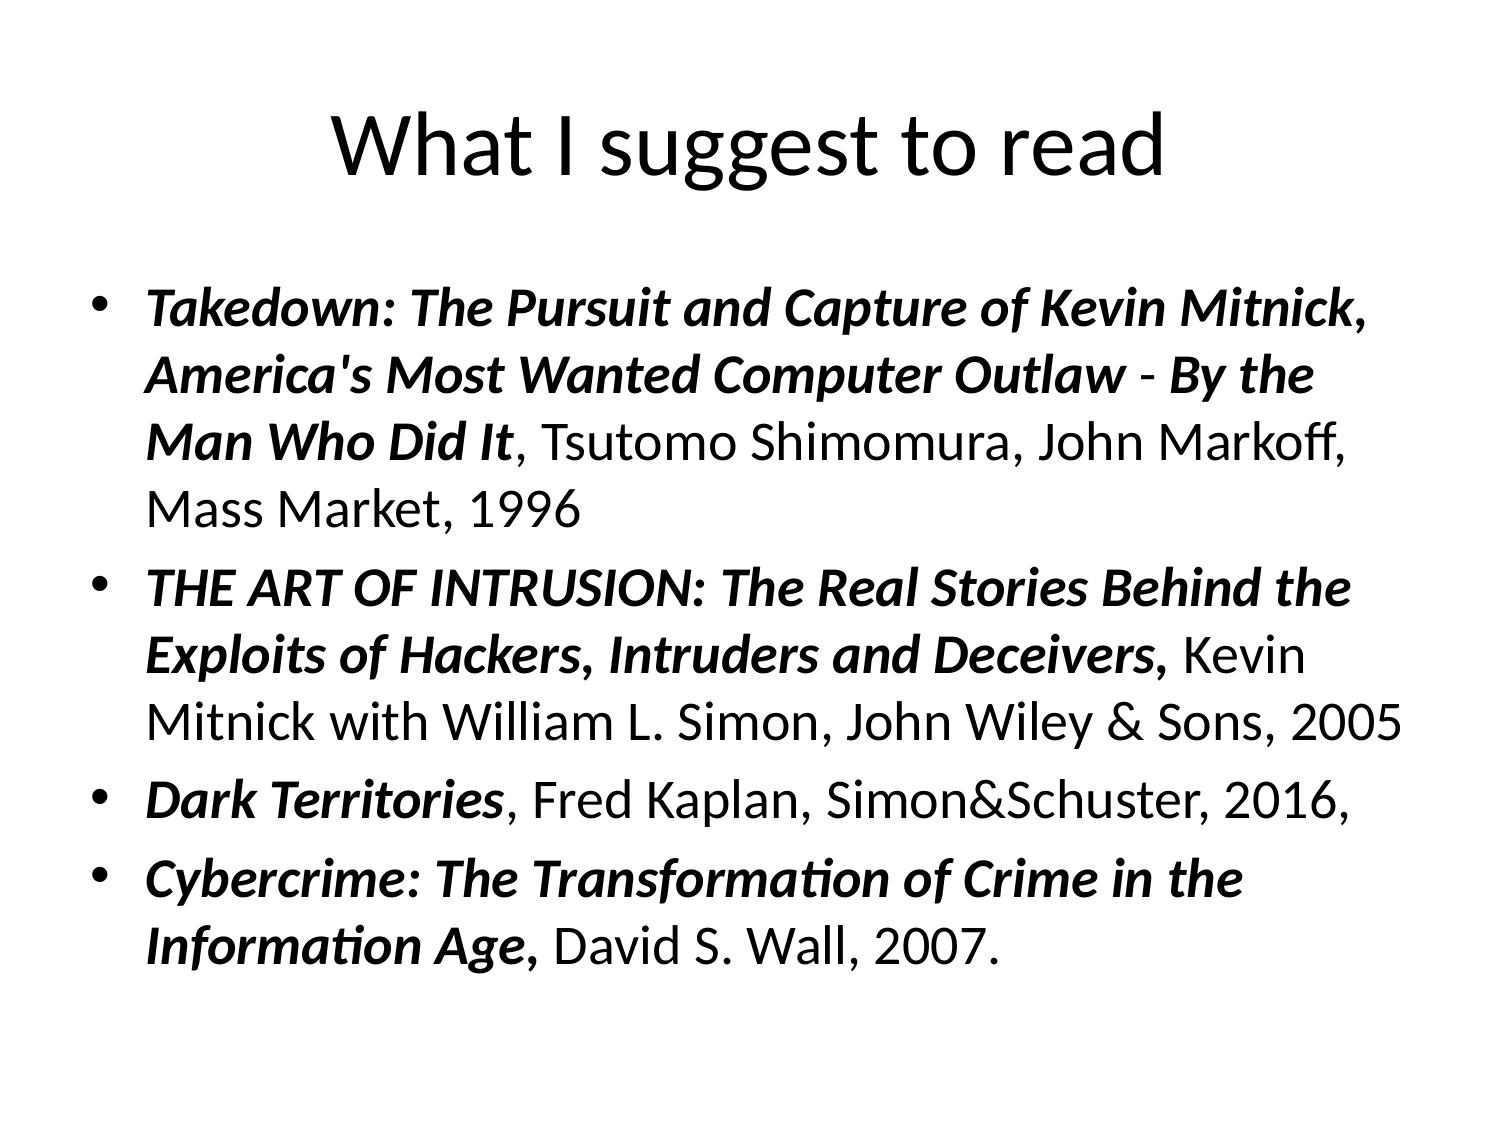

# What I suggest to read
Takedown: The Pursuit and Capture of Kevin Mitnick, America's Most Wanted Computer Outlaw - By the Man Who Did It, Tsutomo Shimomura, John Markoff, Mass Market, 1996
THE ART OF INTRUSION: The Real Stories Behind the Exploits of Hackers, Intruders and Deceivers, Kevin Mitnick with William L. Simon, John Wiley & Sons, 2005
Dark Territories, Fred Kaplan, Simon&Schuster, 2016,
Cybercrime: The Transformation of Crime in the Information Age, David S. Wall, 2007.